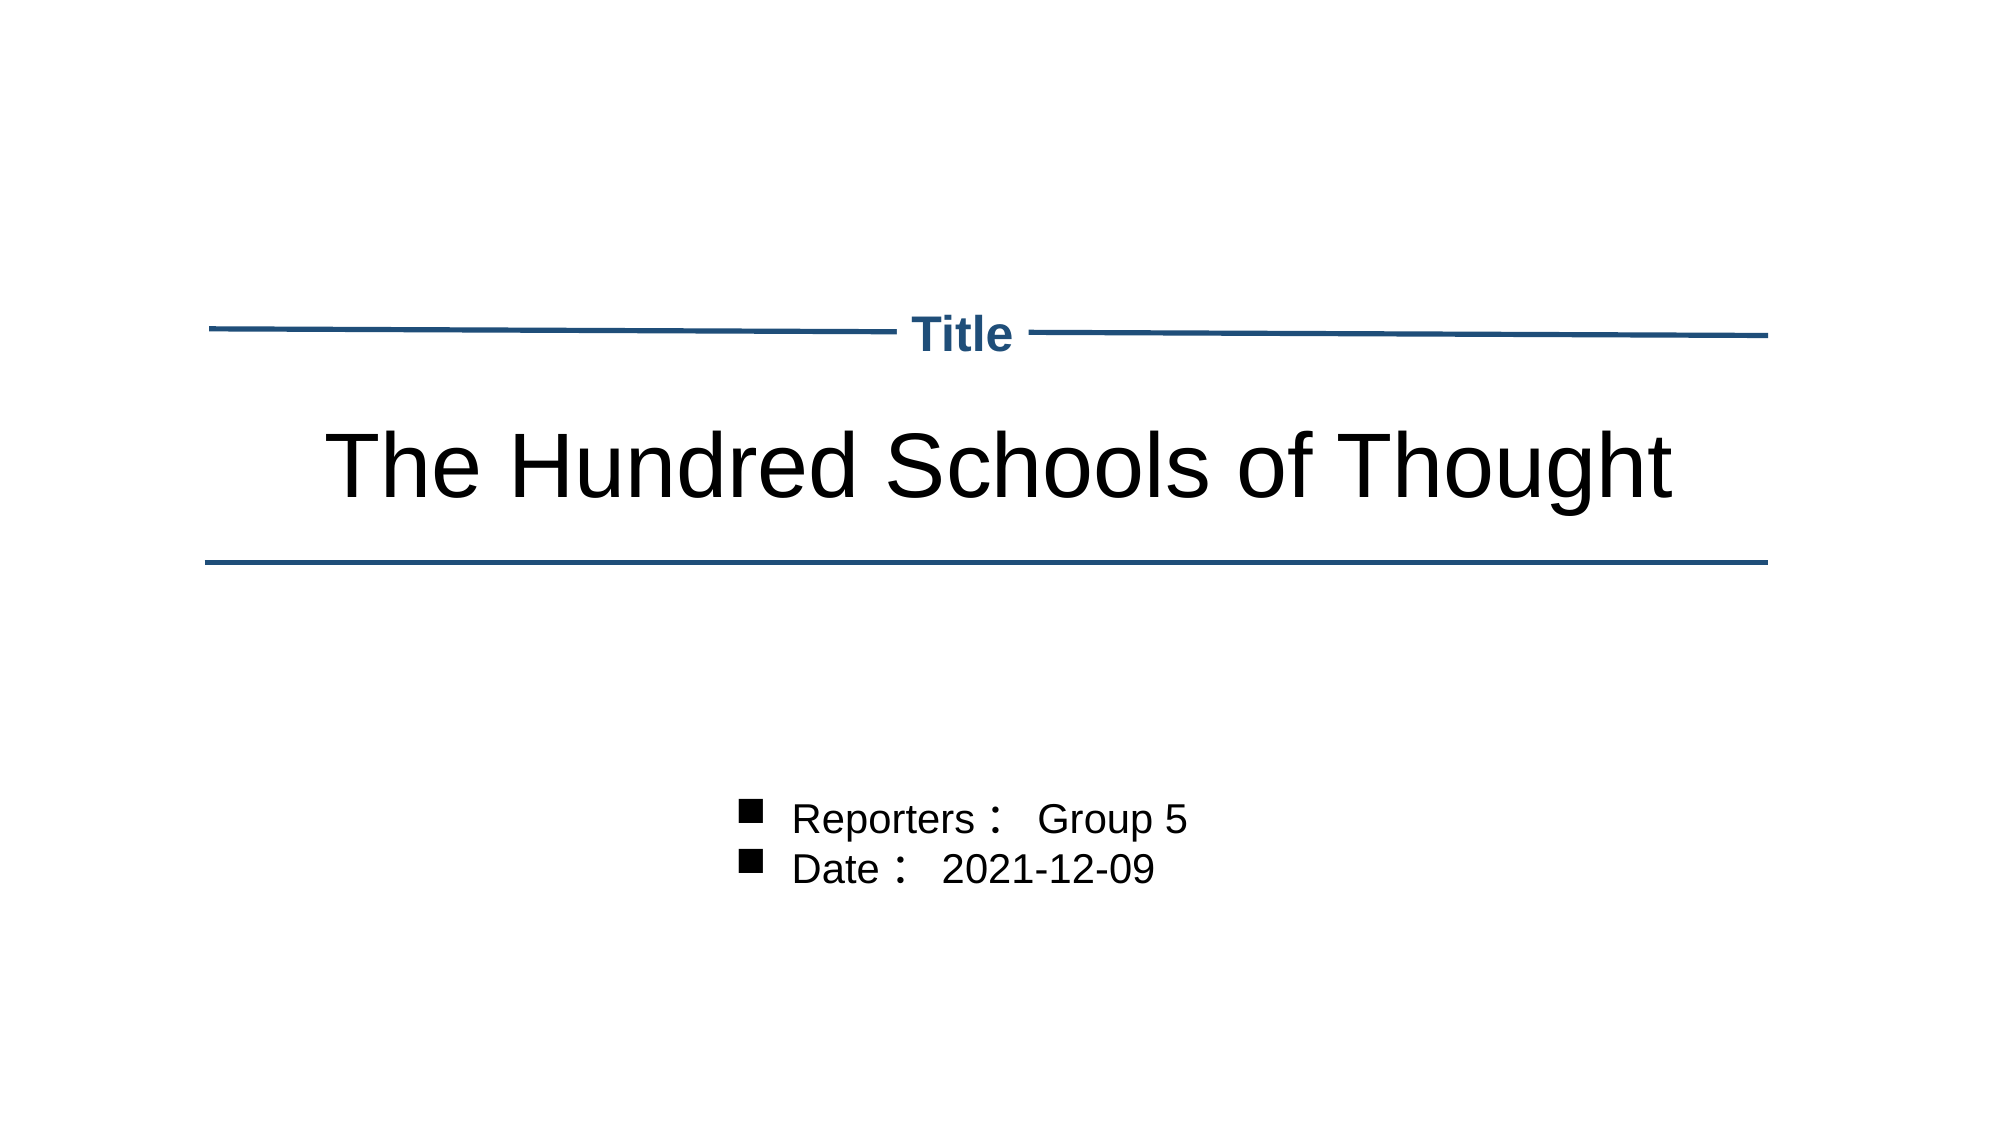

Title
# The Hundred Schools of Thought
Reporters：Group 5
Date：2021-12-09